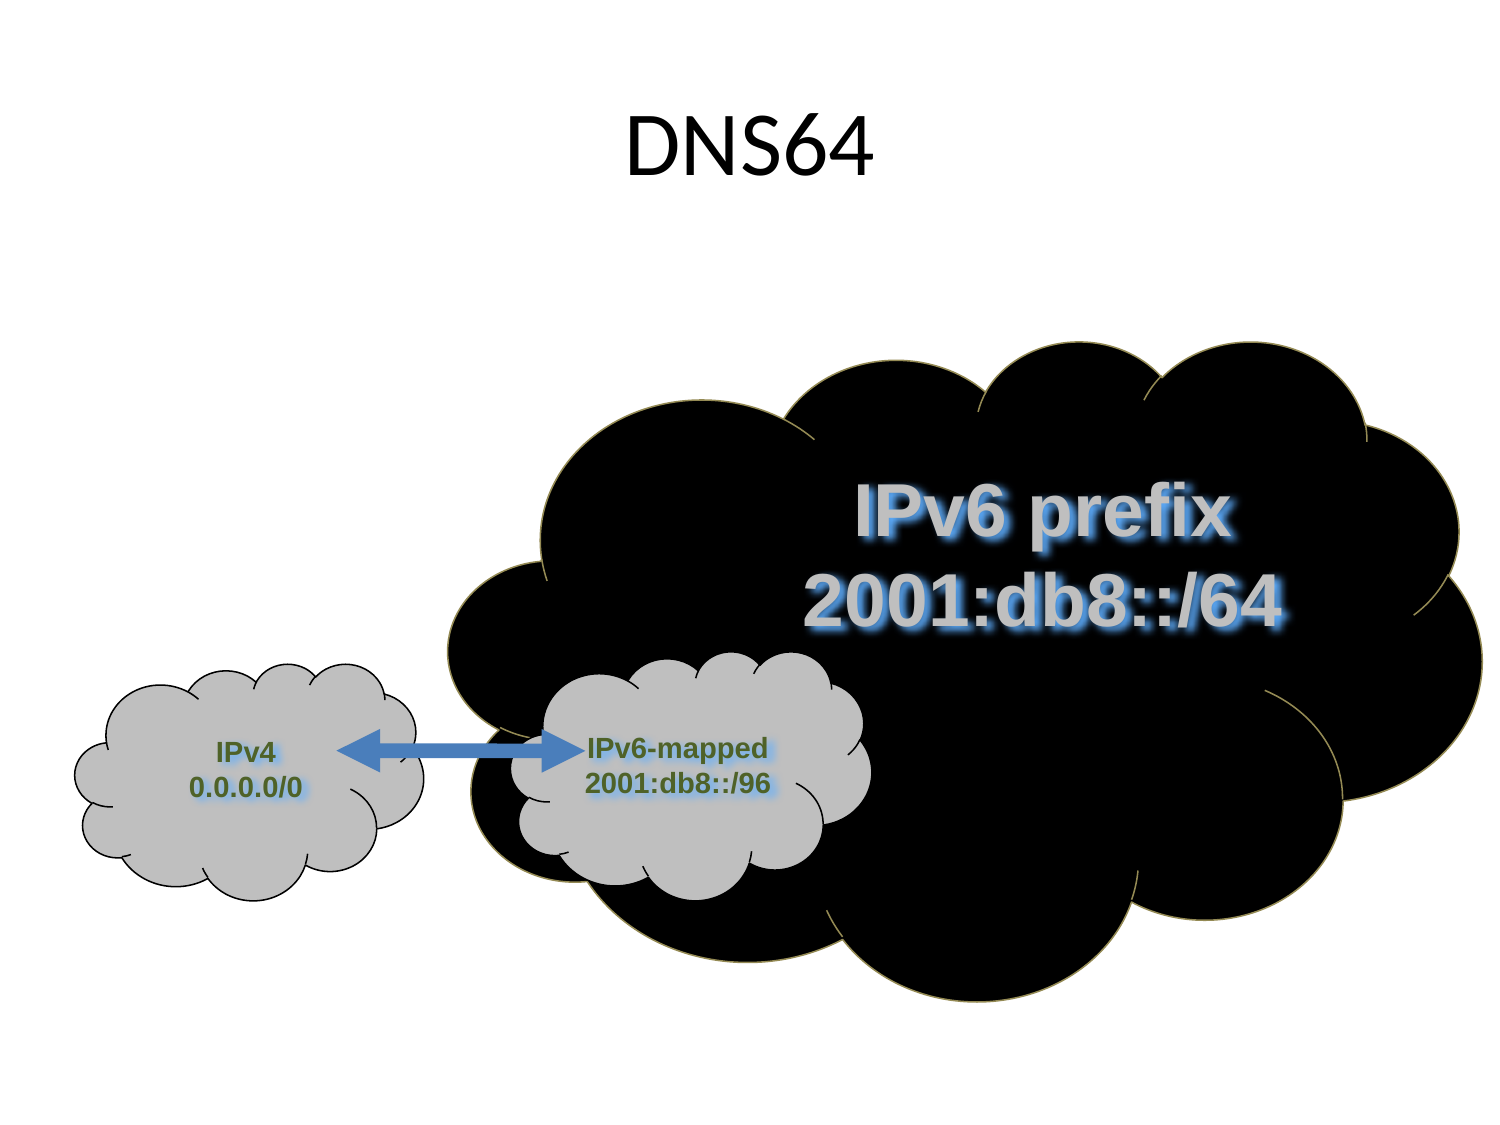

# DNS64

IPv6 prefix
2001:db8::/64

IPv6-mapped
2001:db8::/96

IPv4
0.0.0.0/0